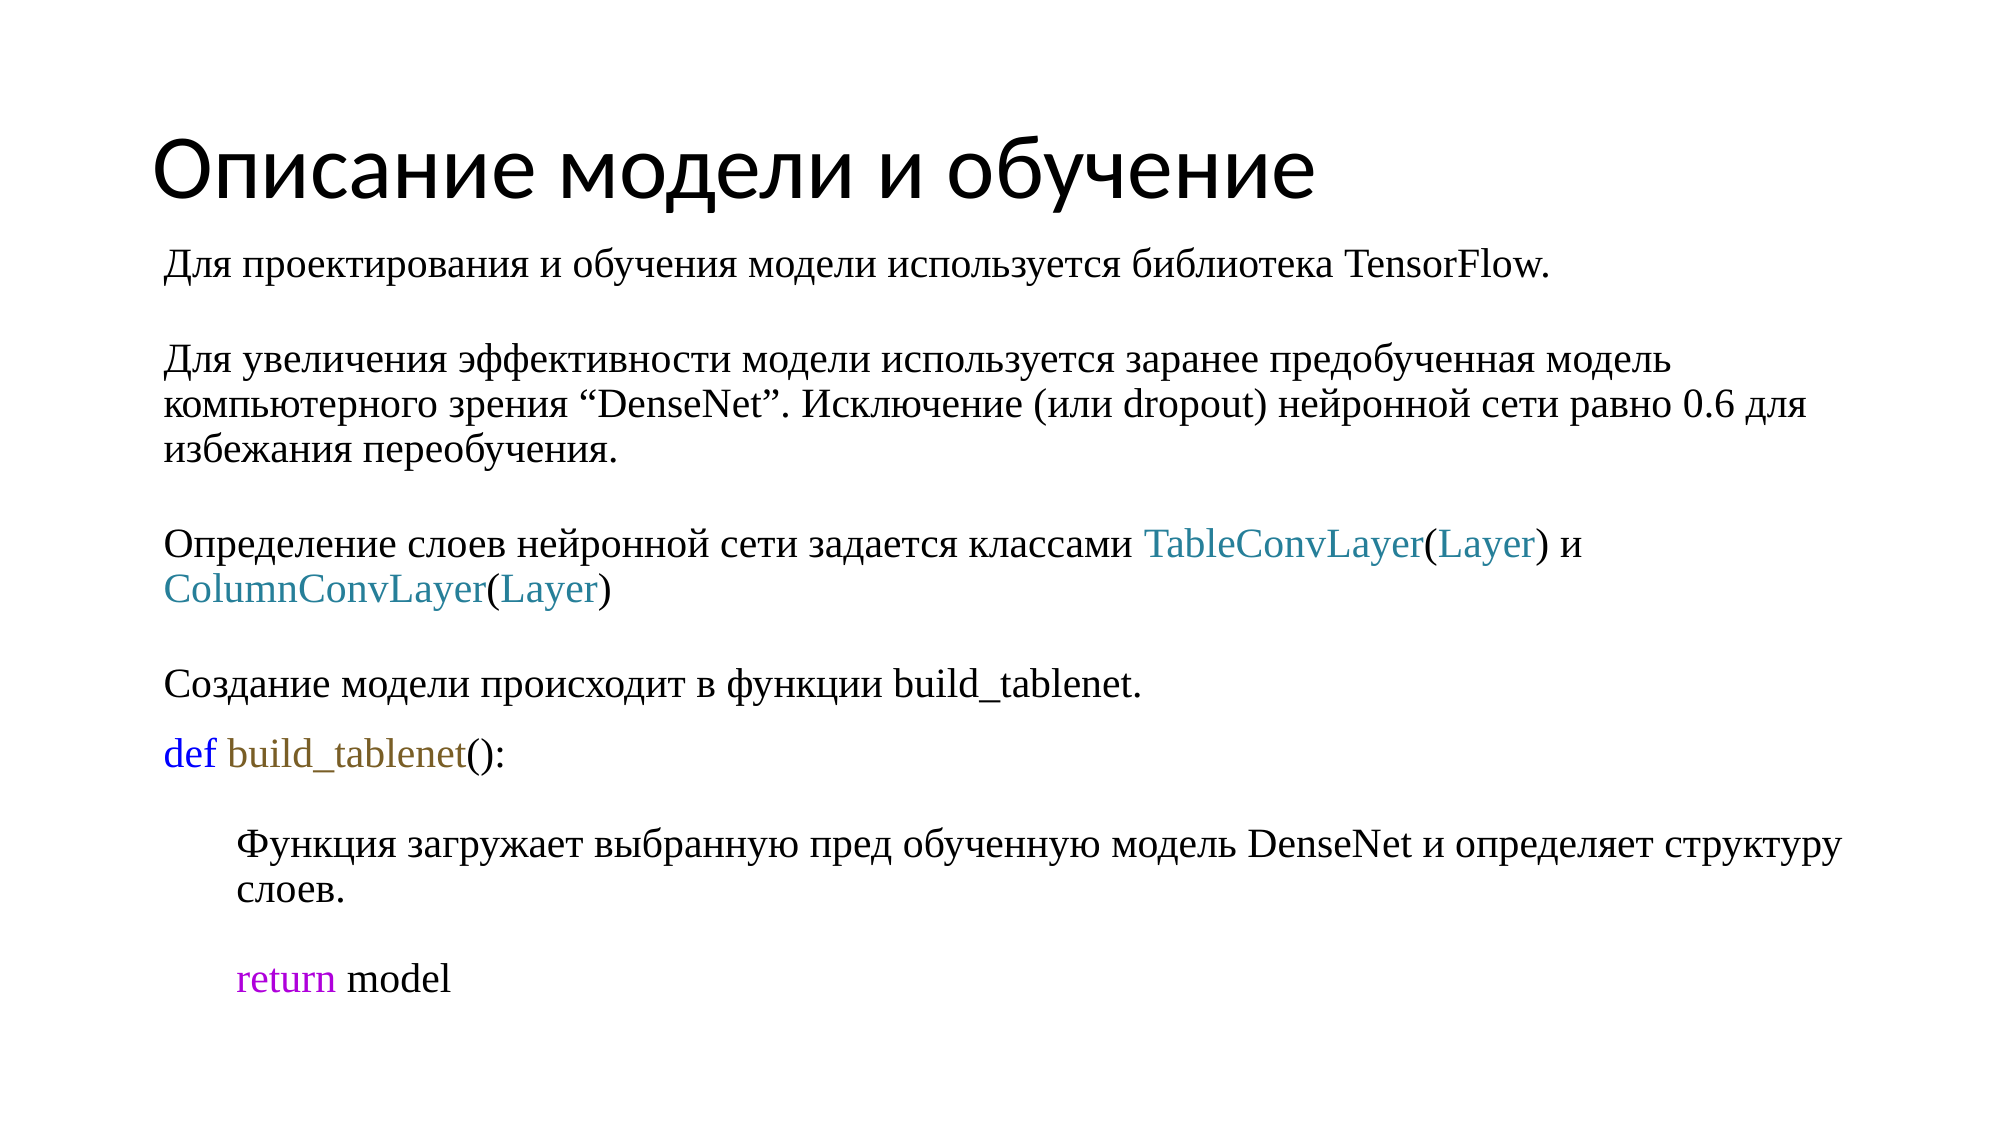

# Описание модели и обучение
Для проектирования и обучения модели используется библиотека TensorFlow.
Для увеличения эффективности модели используется заранее предобученная модель компьютерного зрения “DenseNet”. Исключение (или dropout) нейронной сети равно 0.6 для избежания переобучения.
Определение слоев нейронной сети задается классами TableConvLayer(Layer) и ColumnConvLayer(Layer)
Создание модели происходит в функции build_tablenet.
def build_tablenet():

Функция загружает выбранную пред обученную модель DenseNet и определяет структуру слоев.

return model